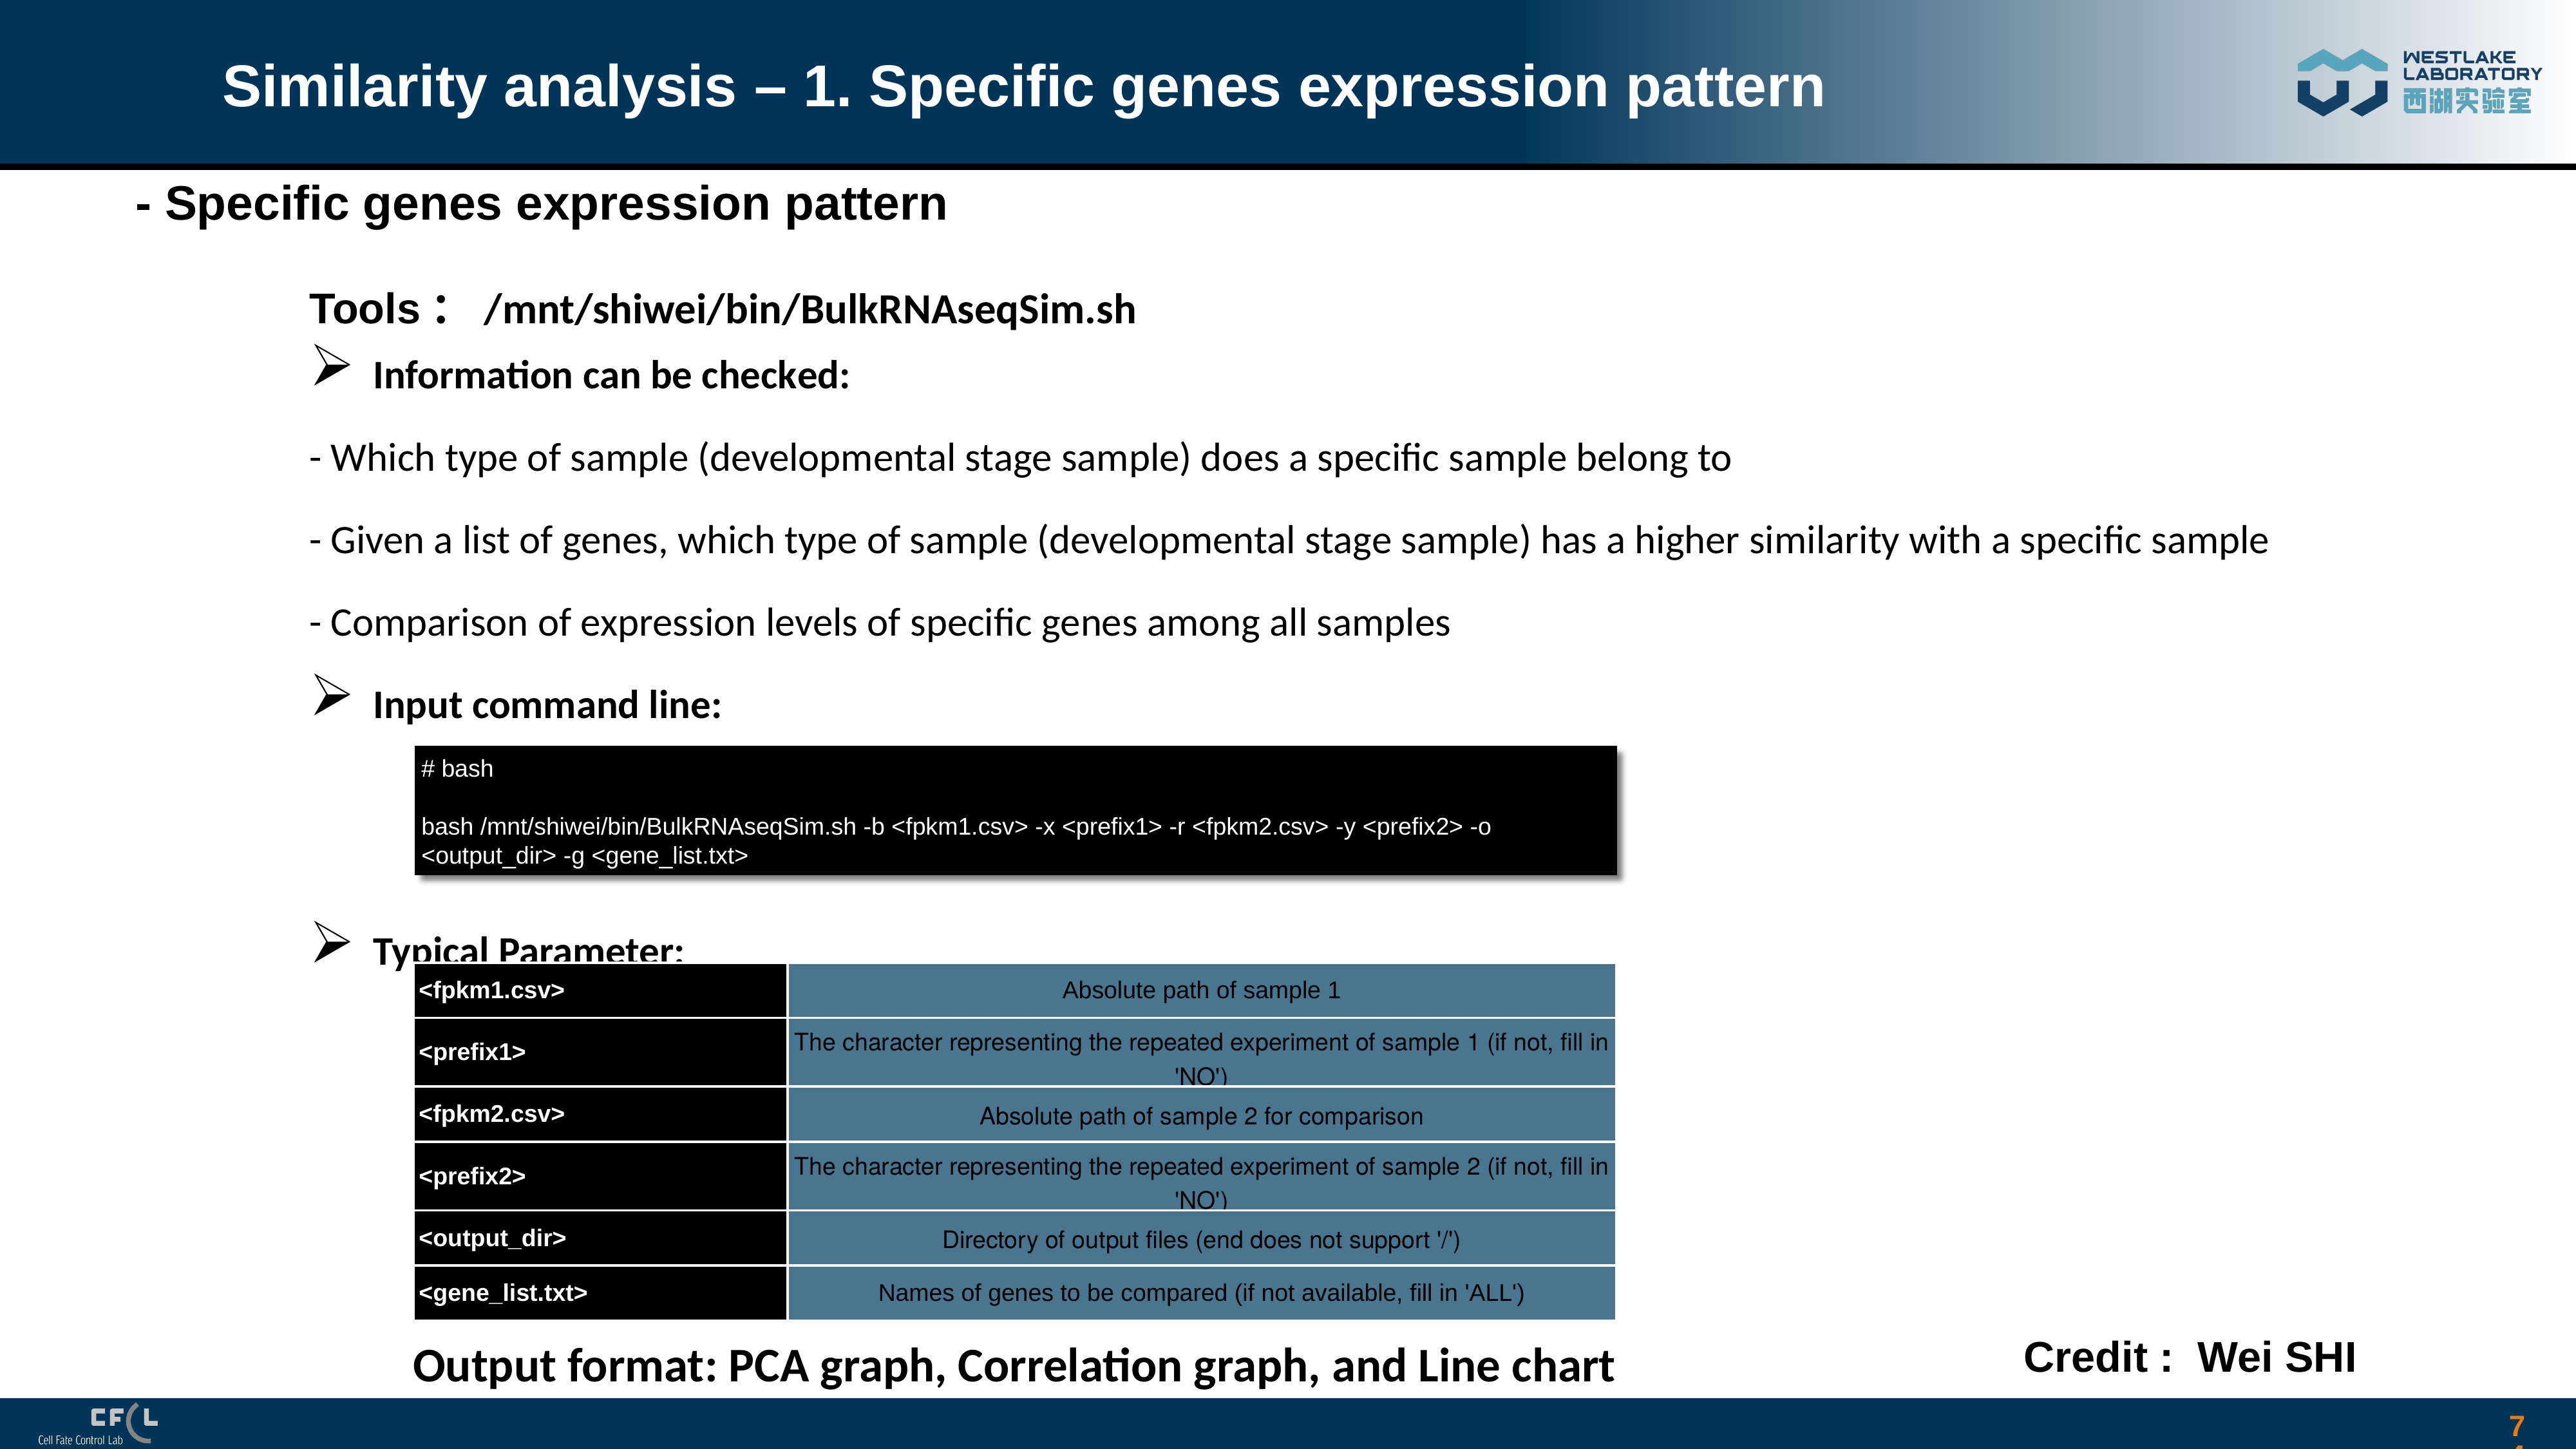

# Similarity analysis – 1. Specific genes expression pattern
- Specific genes expression pattern
Tools：/mnt/shiwei/bin/BulkRNAseqSim.sh
Information can be checked:
- Which type of sample (developmental stage sample) does a specific sample belong to
- Given a list of genes, which type of sample (developmental stage sample) has a higher similarity with a specific sample
- Comparison of expression levels of specific genes among all samples
Input command line:

Typical Parameter:
# bash

bash /mnt/shiwei/bin/BulkRNAseqSim.sh -b <fpkm1.csv> -x <prefix1> -r <fpkm2.csv> -y <prefix2> -o <output_dir> -g <gene_list.txt>
| <fpkm1.csv> | Absolute path of sample 1 |
| --- | --- |
| <prefix1> | The character representing the repeated experiment of sample 1 (if not, fill in 'NO') |
| <fpkm2.csv> | Absolute path of sample 2 for comparison |
| <prefix2> | The character representing the repeated experiment of sample 2 (if not, fill in 'NO') |
| <output\_dir> | Directory of output files (end does not support '/') |
| <gene\_list.txt> | Names of genes to be compared (if not available, fill in 'ALL') |
Credit :  Wei SHI
Output format: PCA graph, Correlation graph, and Line chart
74